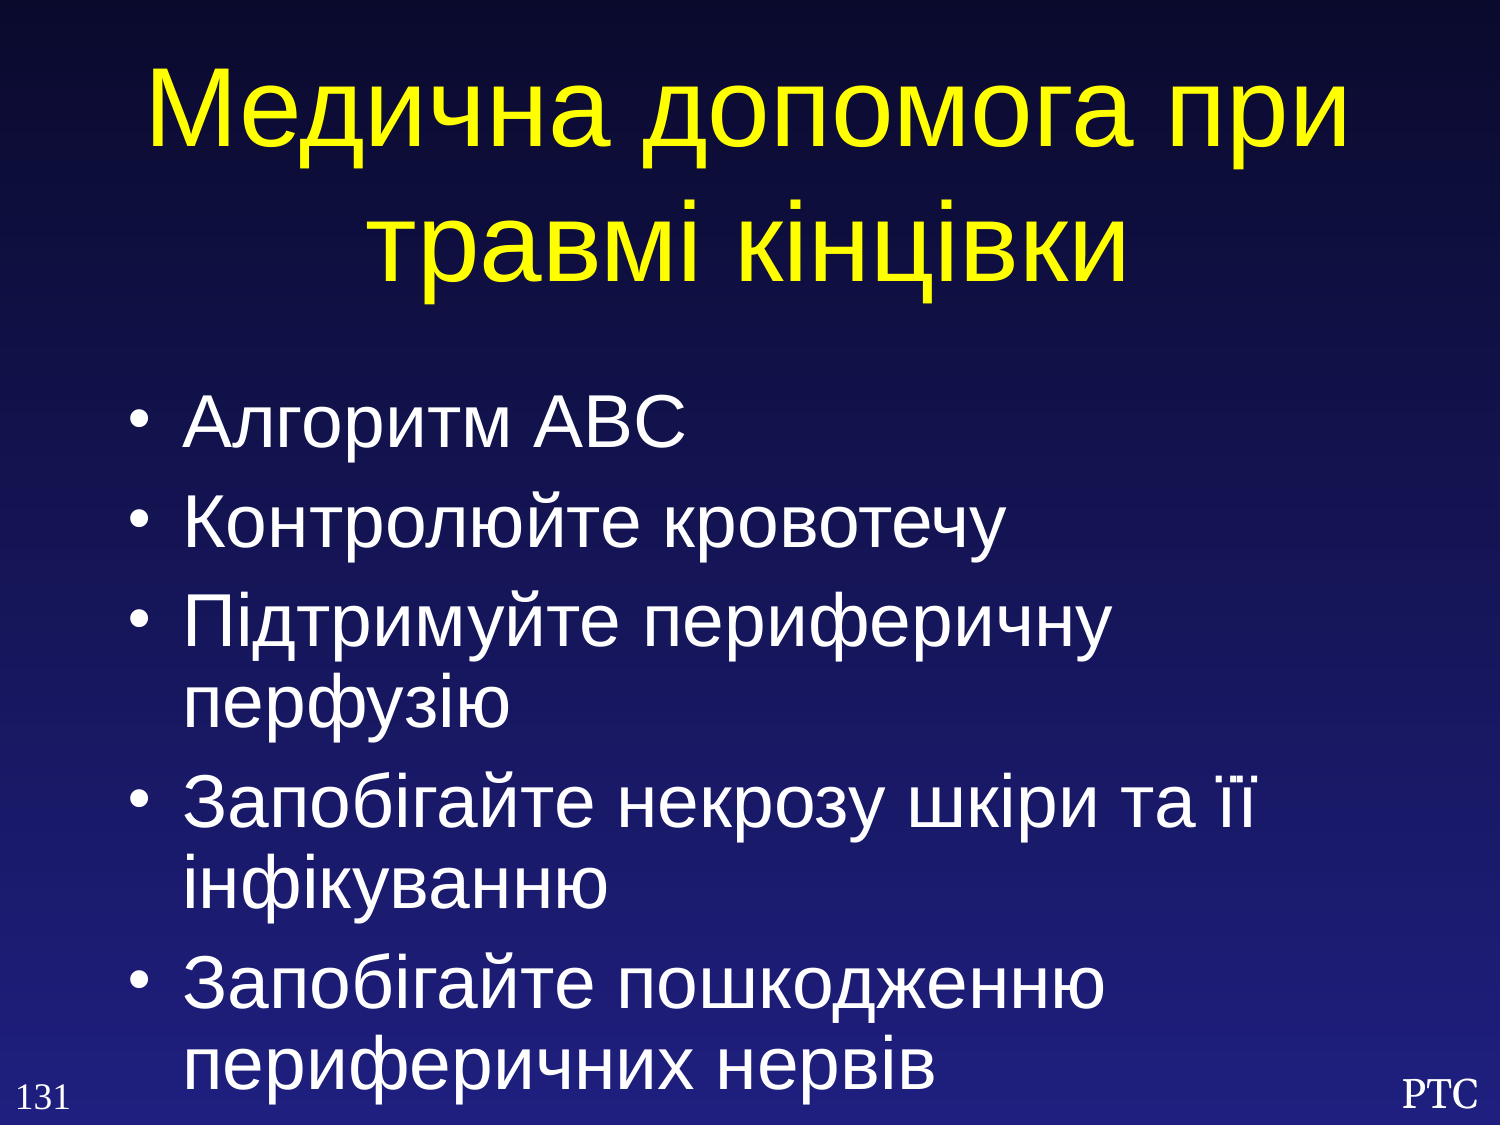

Медична допомога при травмі кінцівки
Алгоритм ABC
Контролюйте кровотечу
Підтримуйте периферичну перфузію
Запобігайте некрозу шкіри та її інфікуванню
Запобігайте пошкодженню периферичних нервів
131